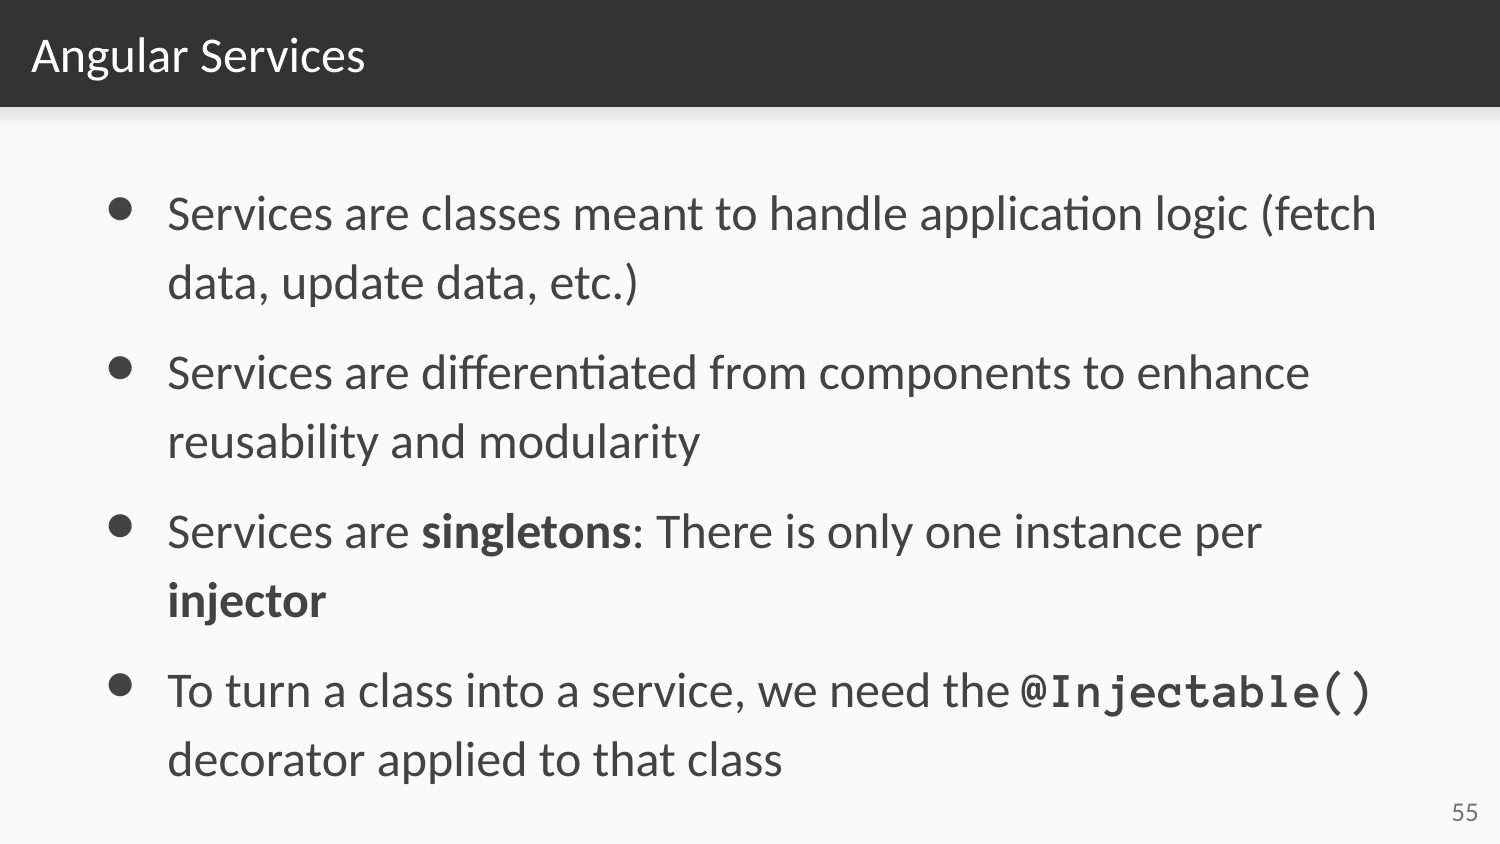

# Angular Services
Services are classes meant to handle application logic (fetch data, update data, etc.)
Services are differentiated from components to enhance reusability and modularity
Services are singletons: There is only one instance per injector
To turn a class into a service, we need the @Injectable() decorator applied to that class

55